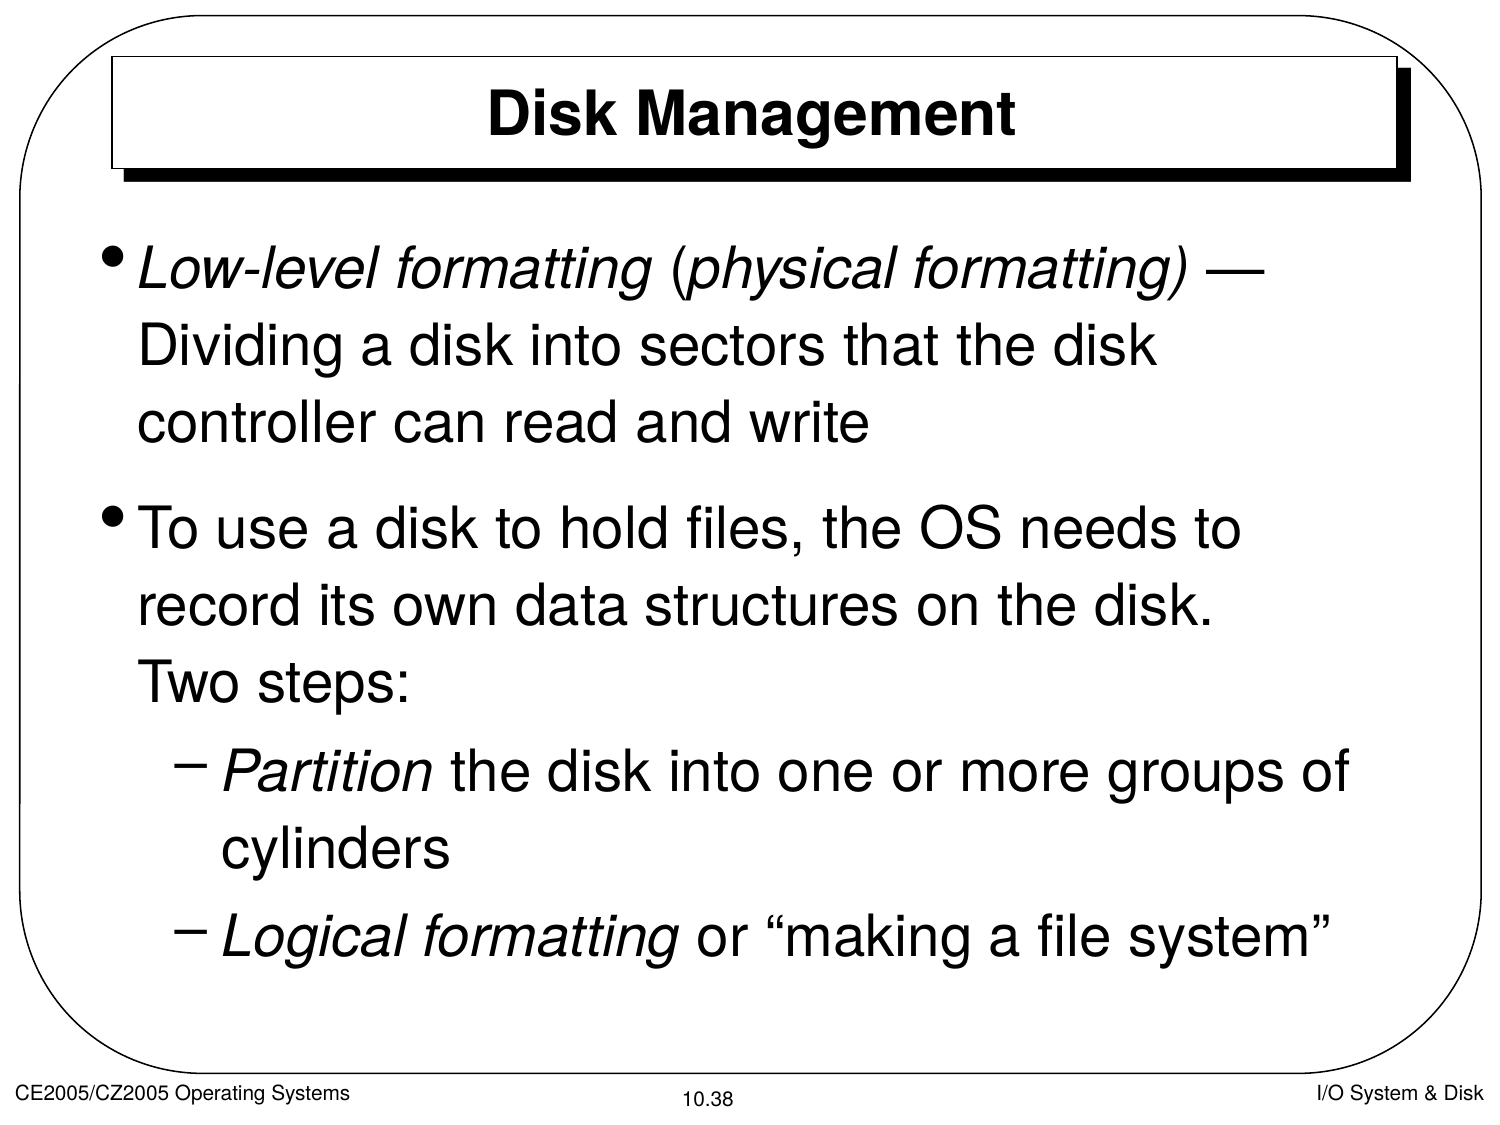

# Disk Management
Low-level formatting (physical formatting) — Dividing a disk into sectors that the disk controller can read and write
To use a disk to hold files, the OS needs to record its own data structures on the disk.	 Two steps:
Partition the disk into one or more groups of cylinders
Logical formatting or “making a file system”